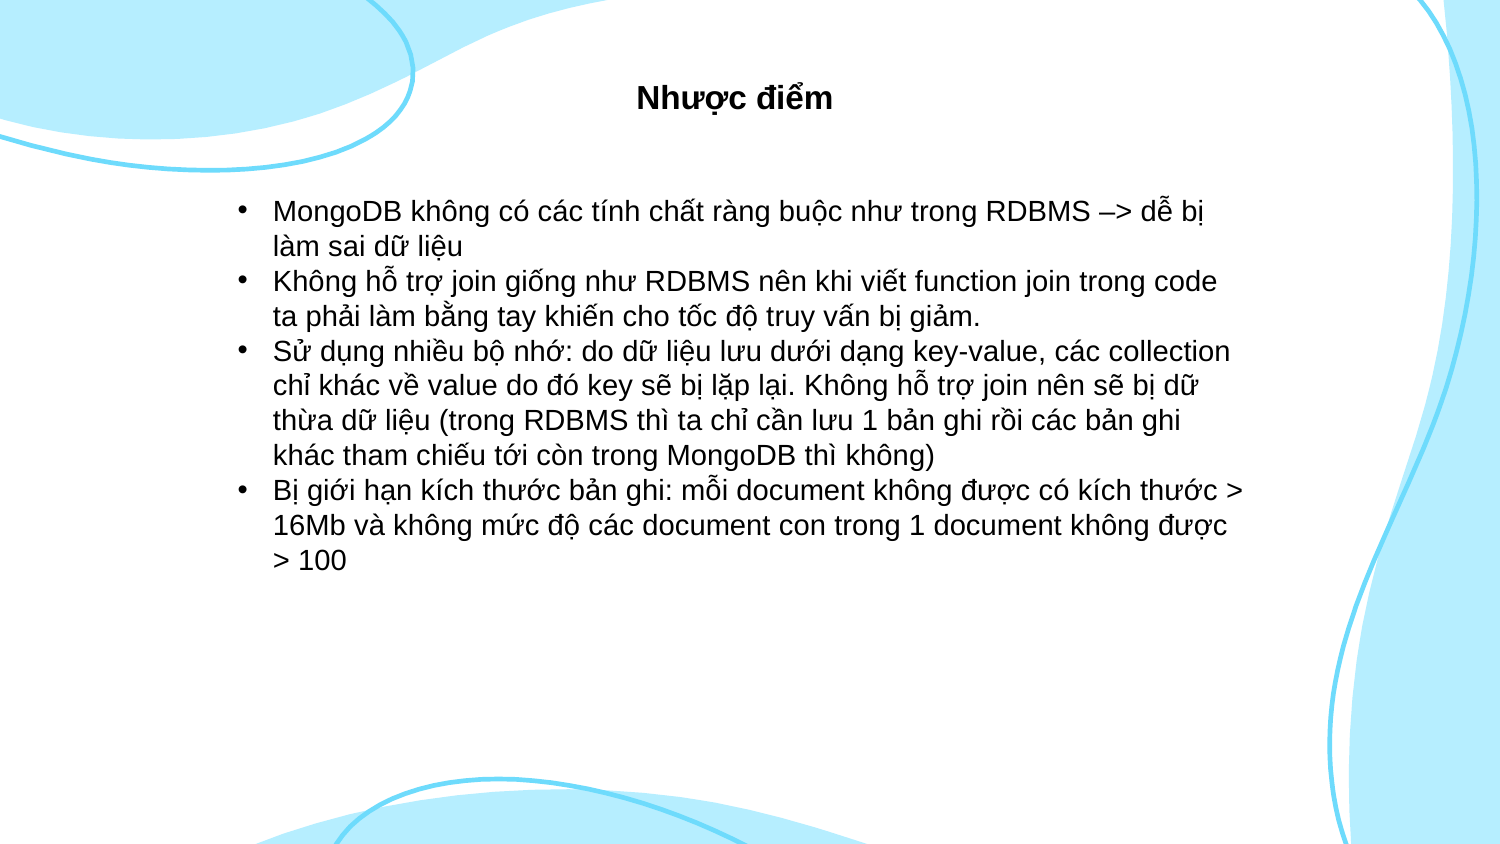

Nhược điểm
MongoDB không có các tính chất ràng buộc như trong RDBMS –> dễ bị làm sai dữ liệu
Không hỗ trợ join giống như RDBMS nên khi viết function join trong code ta phải làm bằng tay khiến cho tốc độ truy vấn bị giảm.
Sử dụng nhiều bộ nhớ: do dữ liệu lưu dưới dạng key-value, các collection chỉ khác về value do đó key sẽ bị lặp lại. Không hỗ trợ join nên sẽ bị dữ thừa dữ liệu (trong RDBMS thì ta chỉ cần lưu 1 bản ghi rồi các bản ghi khác tham chiếu tới còn trong MongoDB thì không)
Bị giới hạn kích thước bản ghi: mỗi document không được có kích thước > 16Mb và không mức độ các document con trong 1 document không được > 100